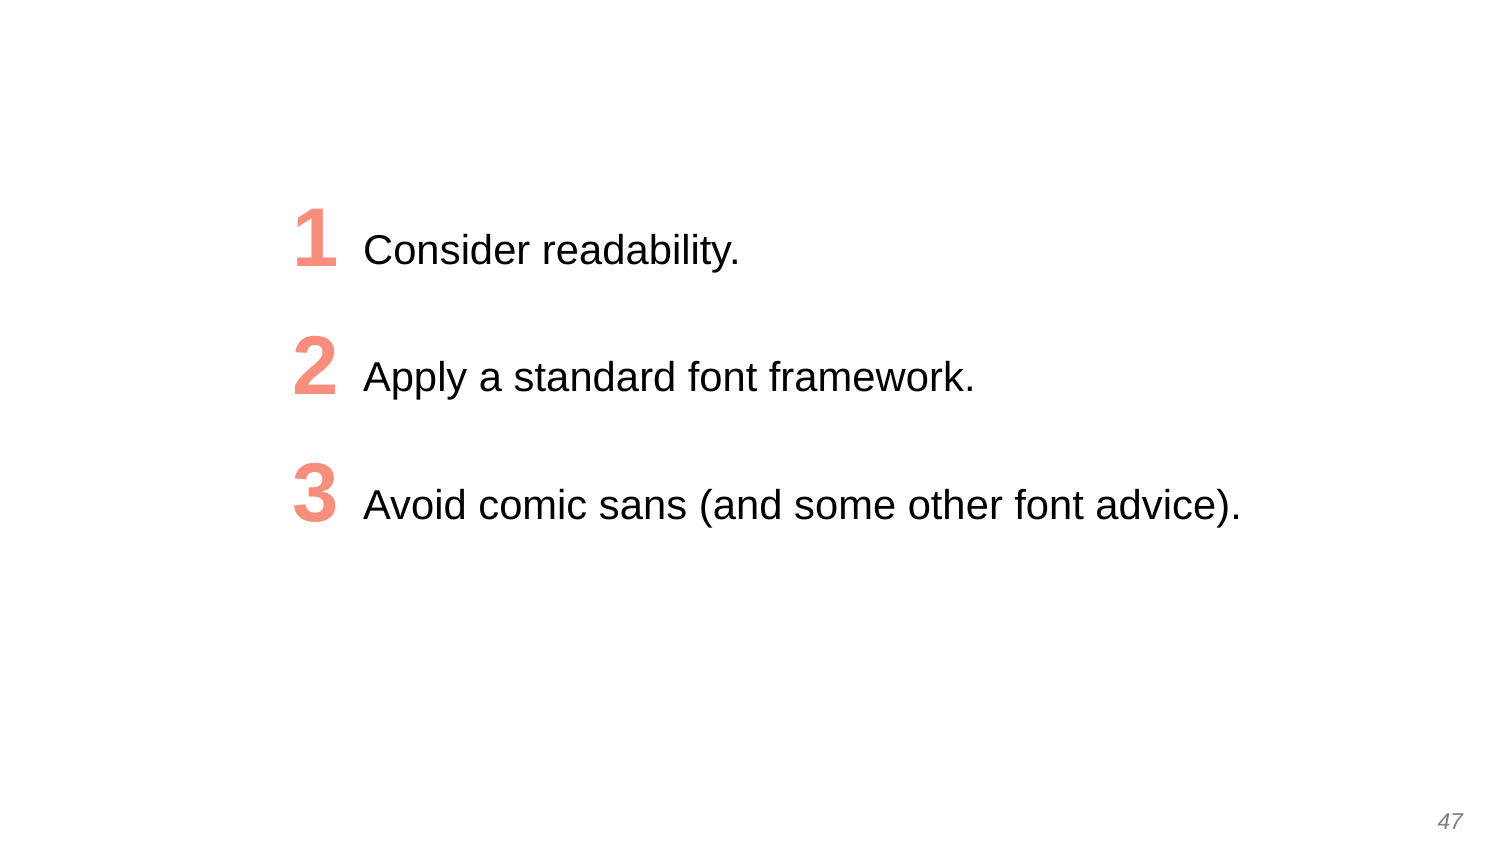

| 1 | Consider readability. |
| --- | --- |
| 2 | Apply a standard font framework. |
| 3 | Avoid comic sans (and some other font advice). |